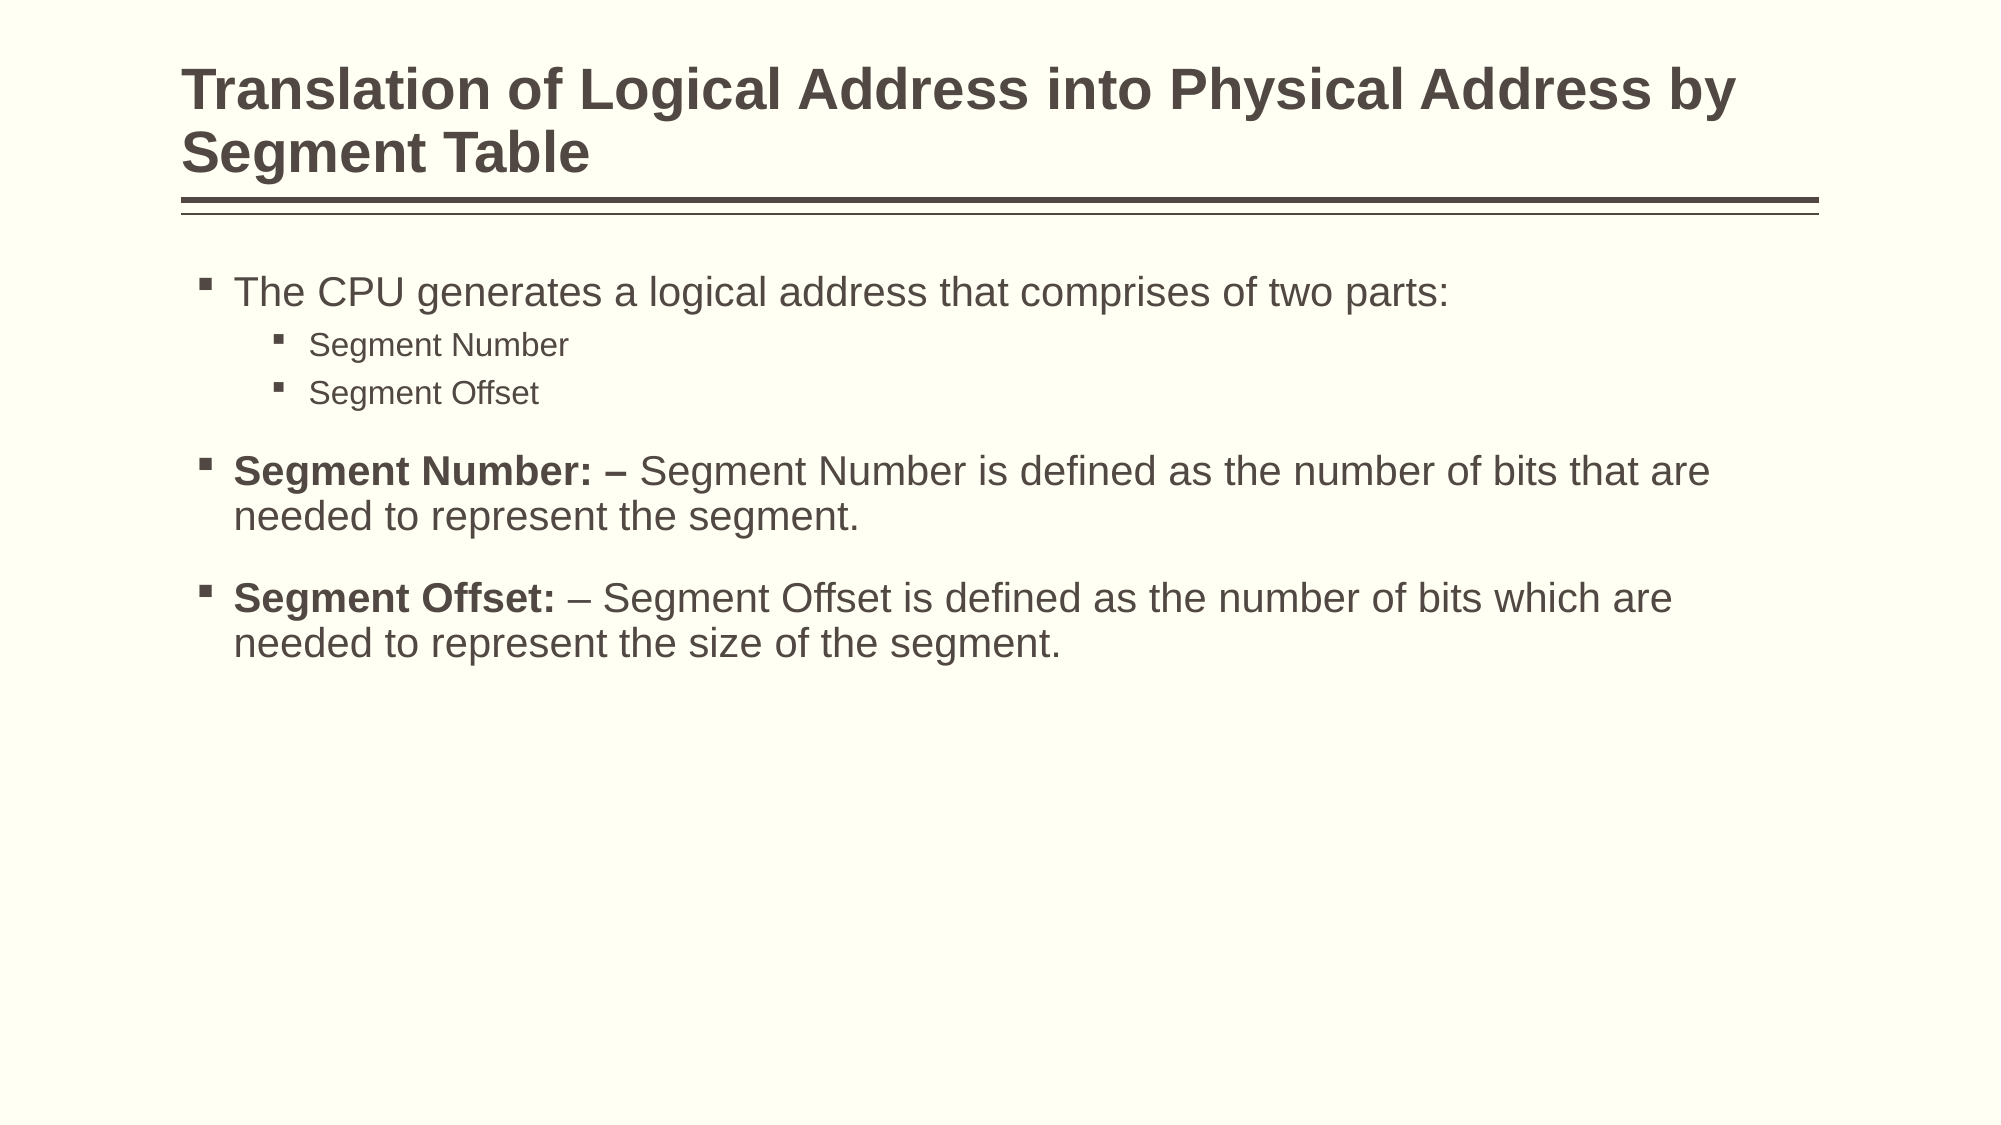

# Translation of Logical Address into Physical Address by Segment Table
The CPU generates a logical address that comprises of two parts:
Segment Number
Segment Offset
Segment Number: – Segment Number is defined as the number of bits that are needed to represent the segment.
Segment Offset: – Segment Offset is defined as the number of bits which are needed to represent the size of the segment.